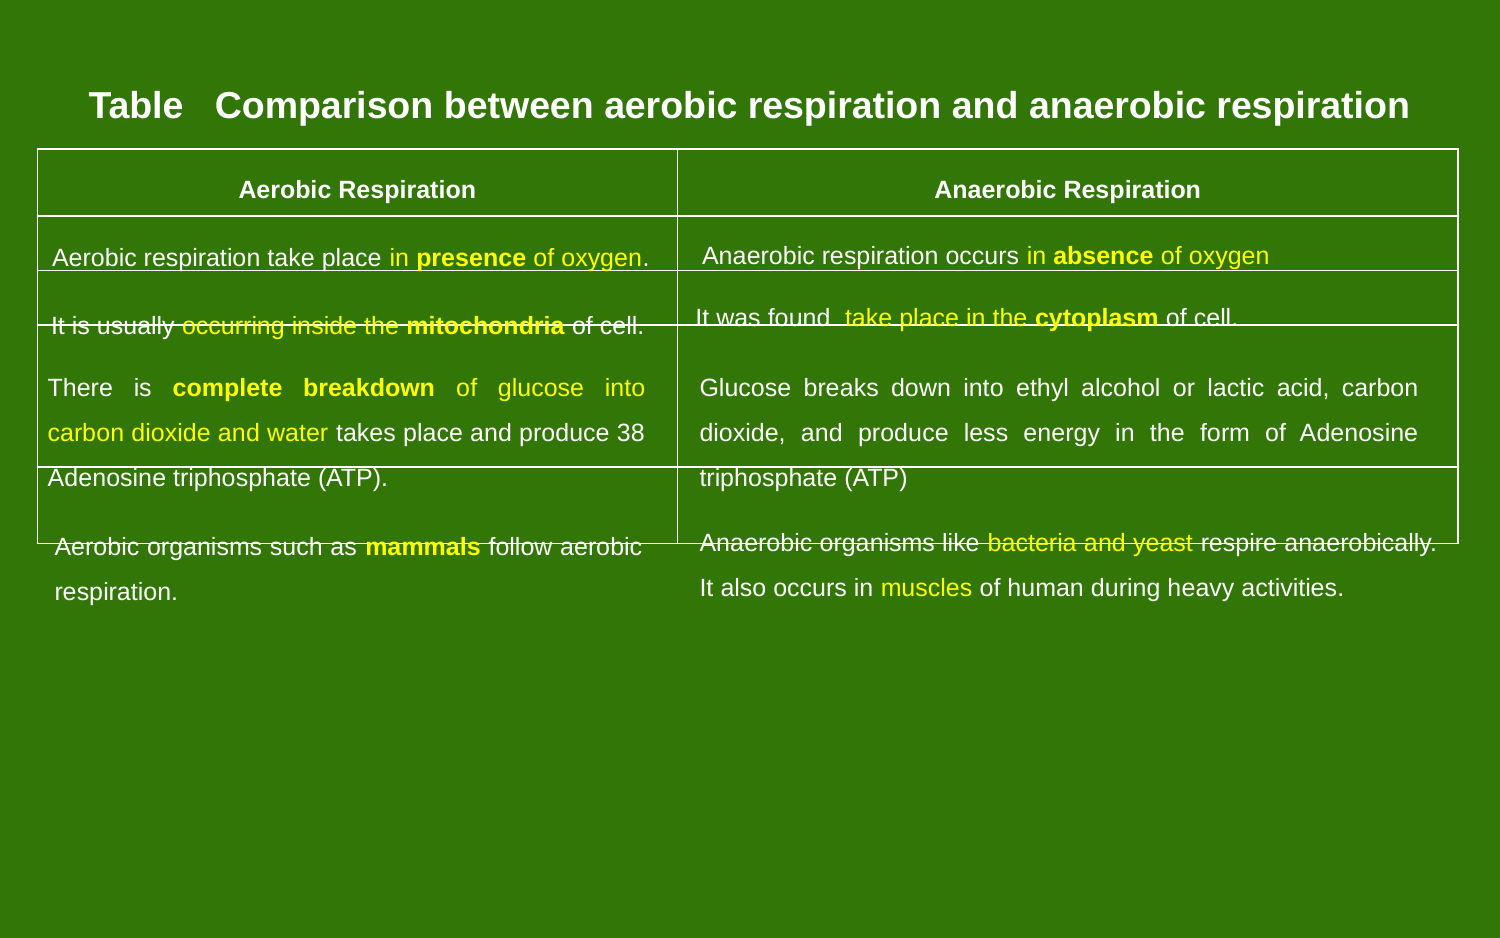

# Table   Comparison between aerobic respiration and anaerobic respiration
| Aerobic Respiration | Anaerobic Respiration |
| --- | --- |
|  |  |
|  |  |
|  |  |
|  |  |
Anaerobic respiration occurs in absence of oxygen
Aerobic respiration take place in presence of oxygen.
It was found  take place in the cytoplasm of cell.
It is usually occurring inside the mitochondria of cell.
There is complete breakdown of glucose into carbon dioxide and water takes place and produce 38 Adenosine triphosphate (ATP).
Glucose breaks down into ethyl alcohol or lactic acid, carbon dioxide, and produce less energy in the form of Adenosine triphosphate (ATP)
Anaerobic organisms like bacteria and yeast respire anaerobically. It also occurs in muscles of human during heavy activities.
Aerobic organisms such as mammals follow aerobic respiration.